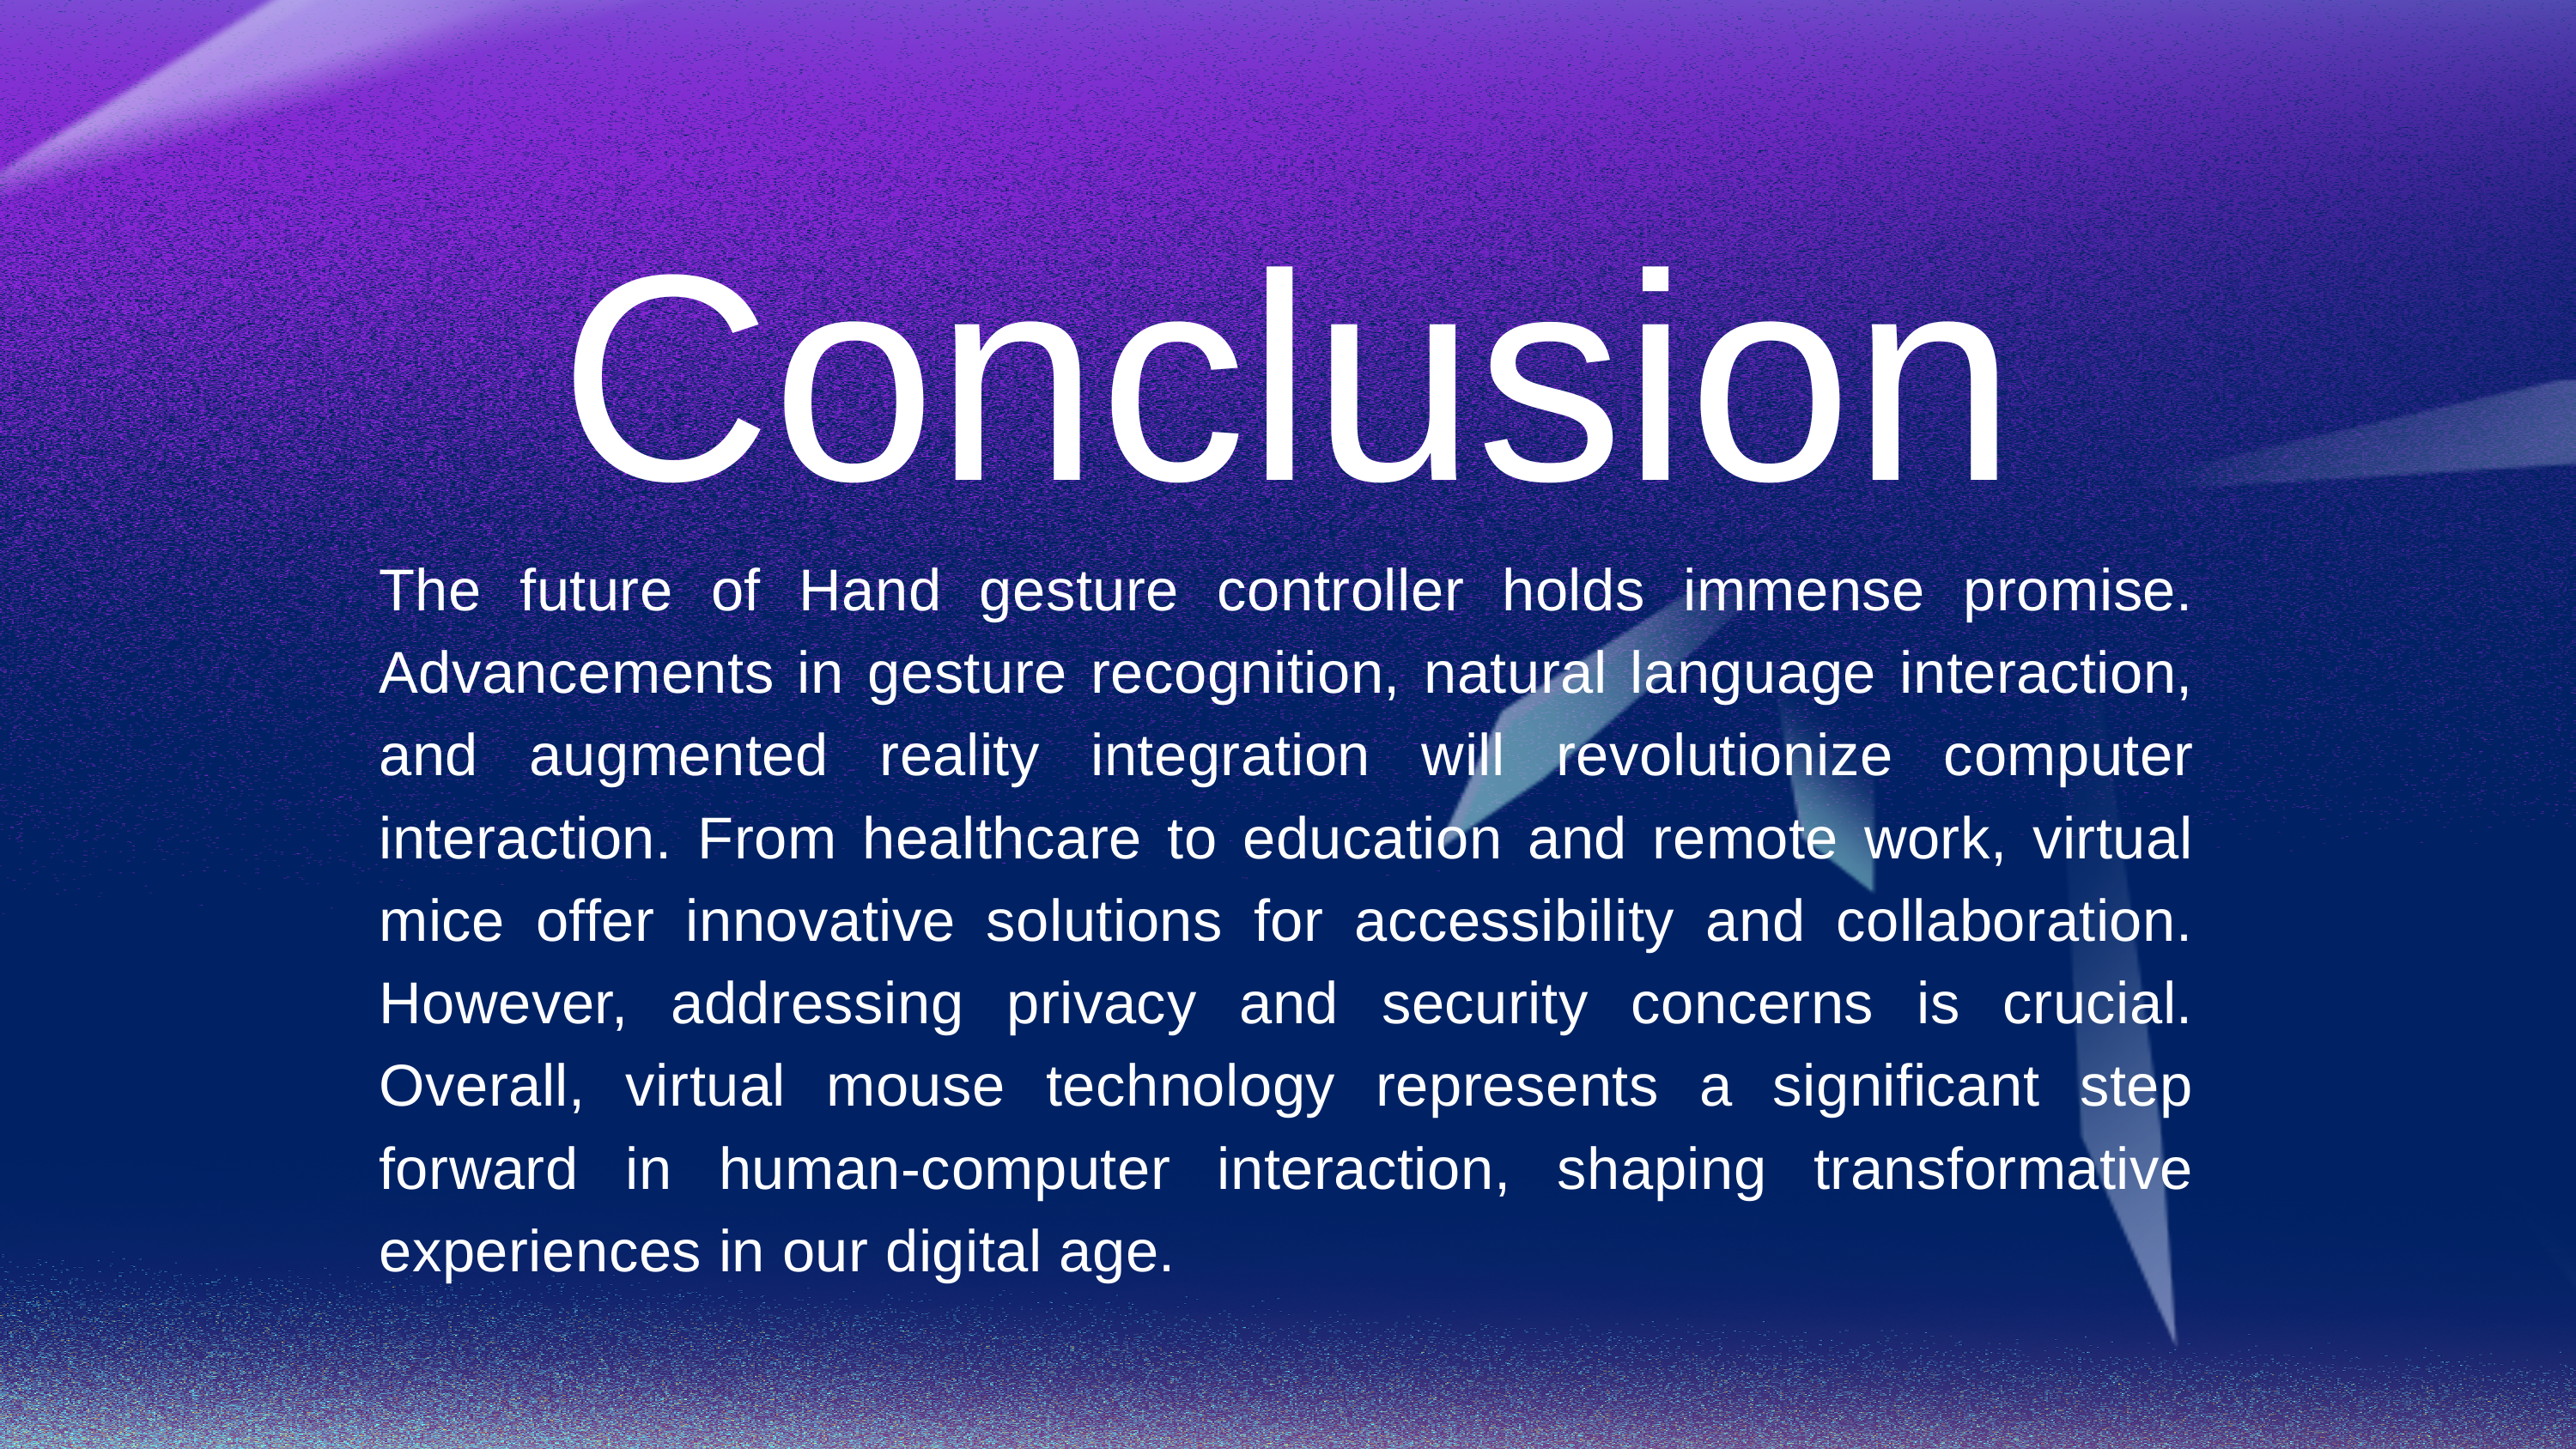

Conclusion
The future of Hand gesture controller holds immense promise. Advancements in gesture recognition, natural language interaction, and augmented reality integration will revolutionize computer interaction. From healthcare to education and remote work, virtual mice offer innovative solutions for accessibility and collaboration. However, addressing privacy and security concerns is crucial. Overall, virtual mouse technology represents a significant step forward in human-computer interaction, shaping transformative experiences in our digital age.